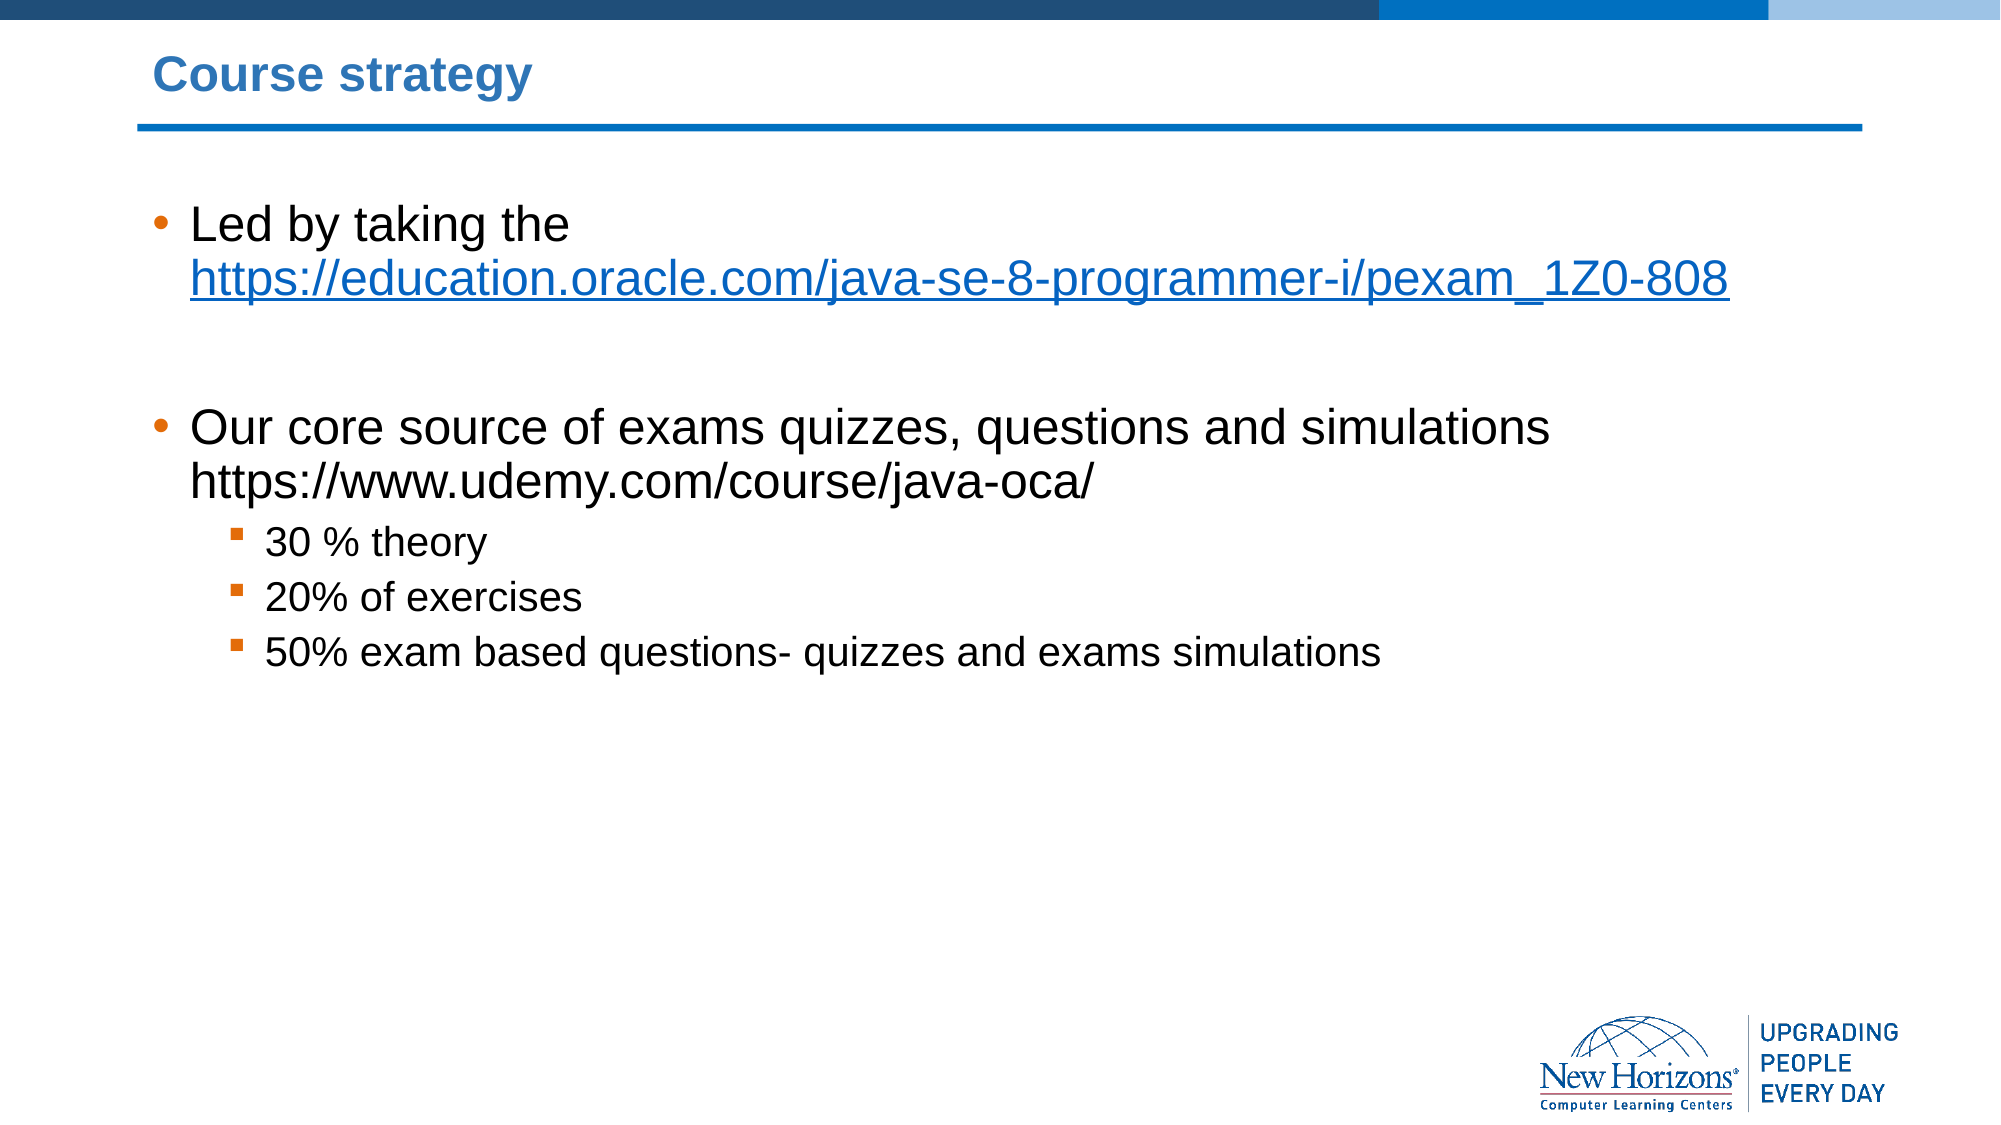

# Course strategy
Led by taking the https://education.oracle.com/java-se-8-programmer-i/pexam_1Z0-808

Our core source of exams quizzes, questions and simulations https://www.udemy.com/course/java-oca/
30 % theory
20% of exercises
50% exam based questions- quizzes and exams simulations